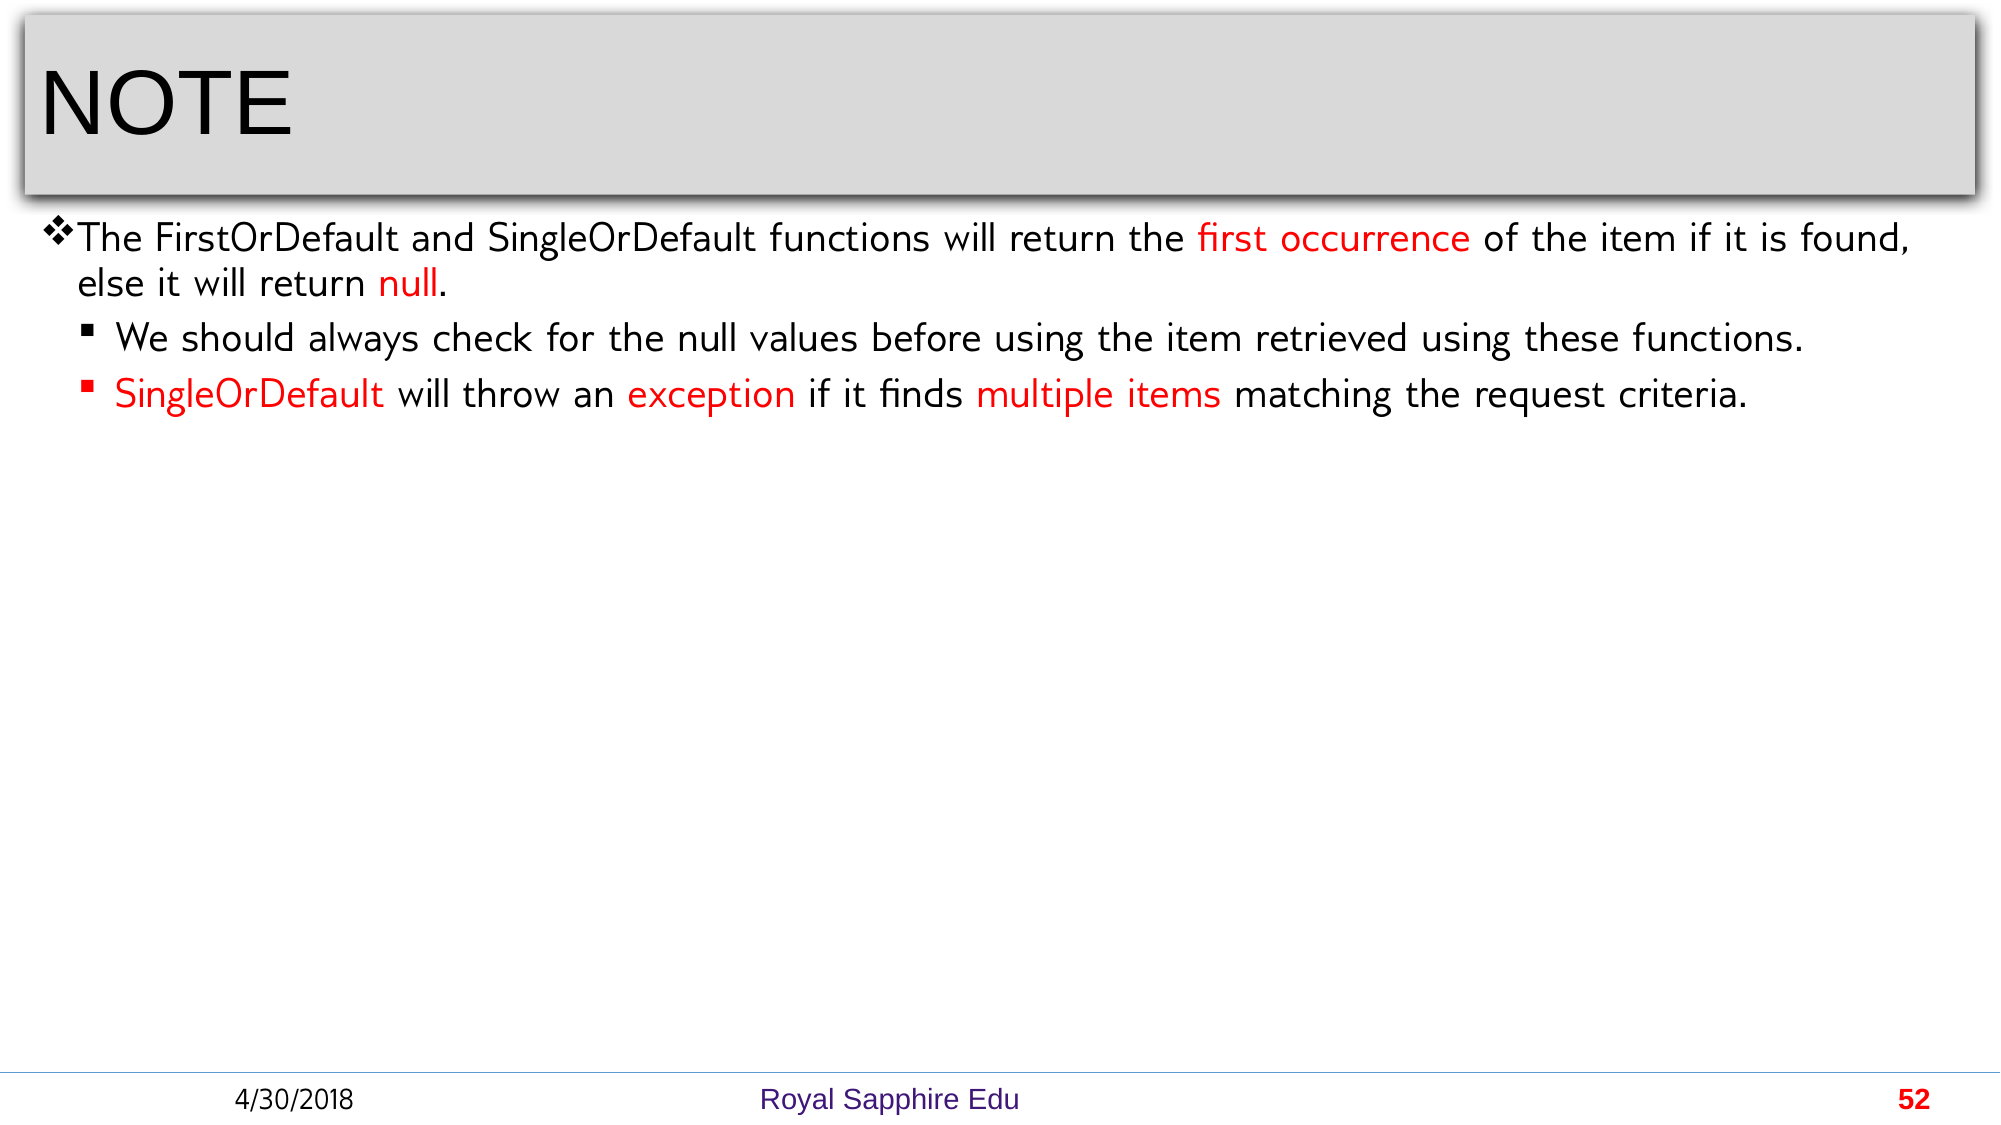

# NOTE
The FirstOrDefault and SingleOrDefault functions will return the first occurrence of the item if it is found, else it will return null.
We should always check for the null values before using the item retrieved using these functions.
SingleOrDefault will throw an exception if it finds multiple items matching the request criteria.
4/30/2018
Royal Sapphire Edu
52